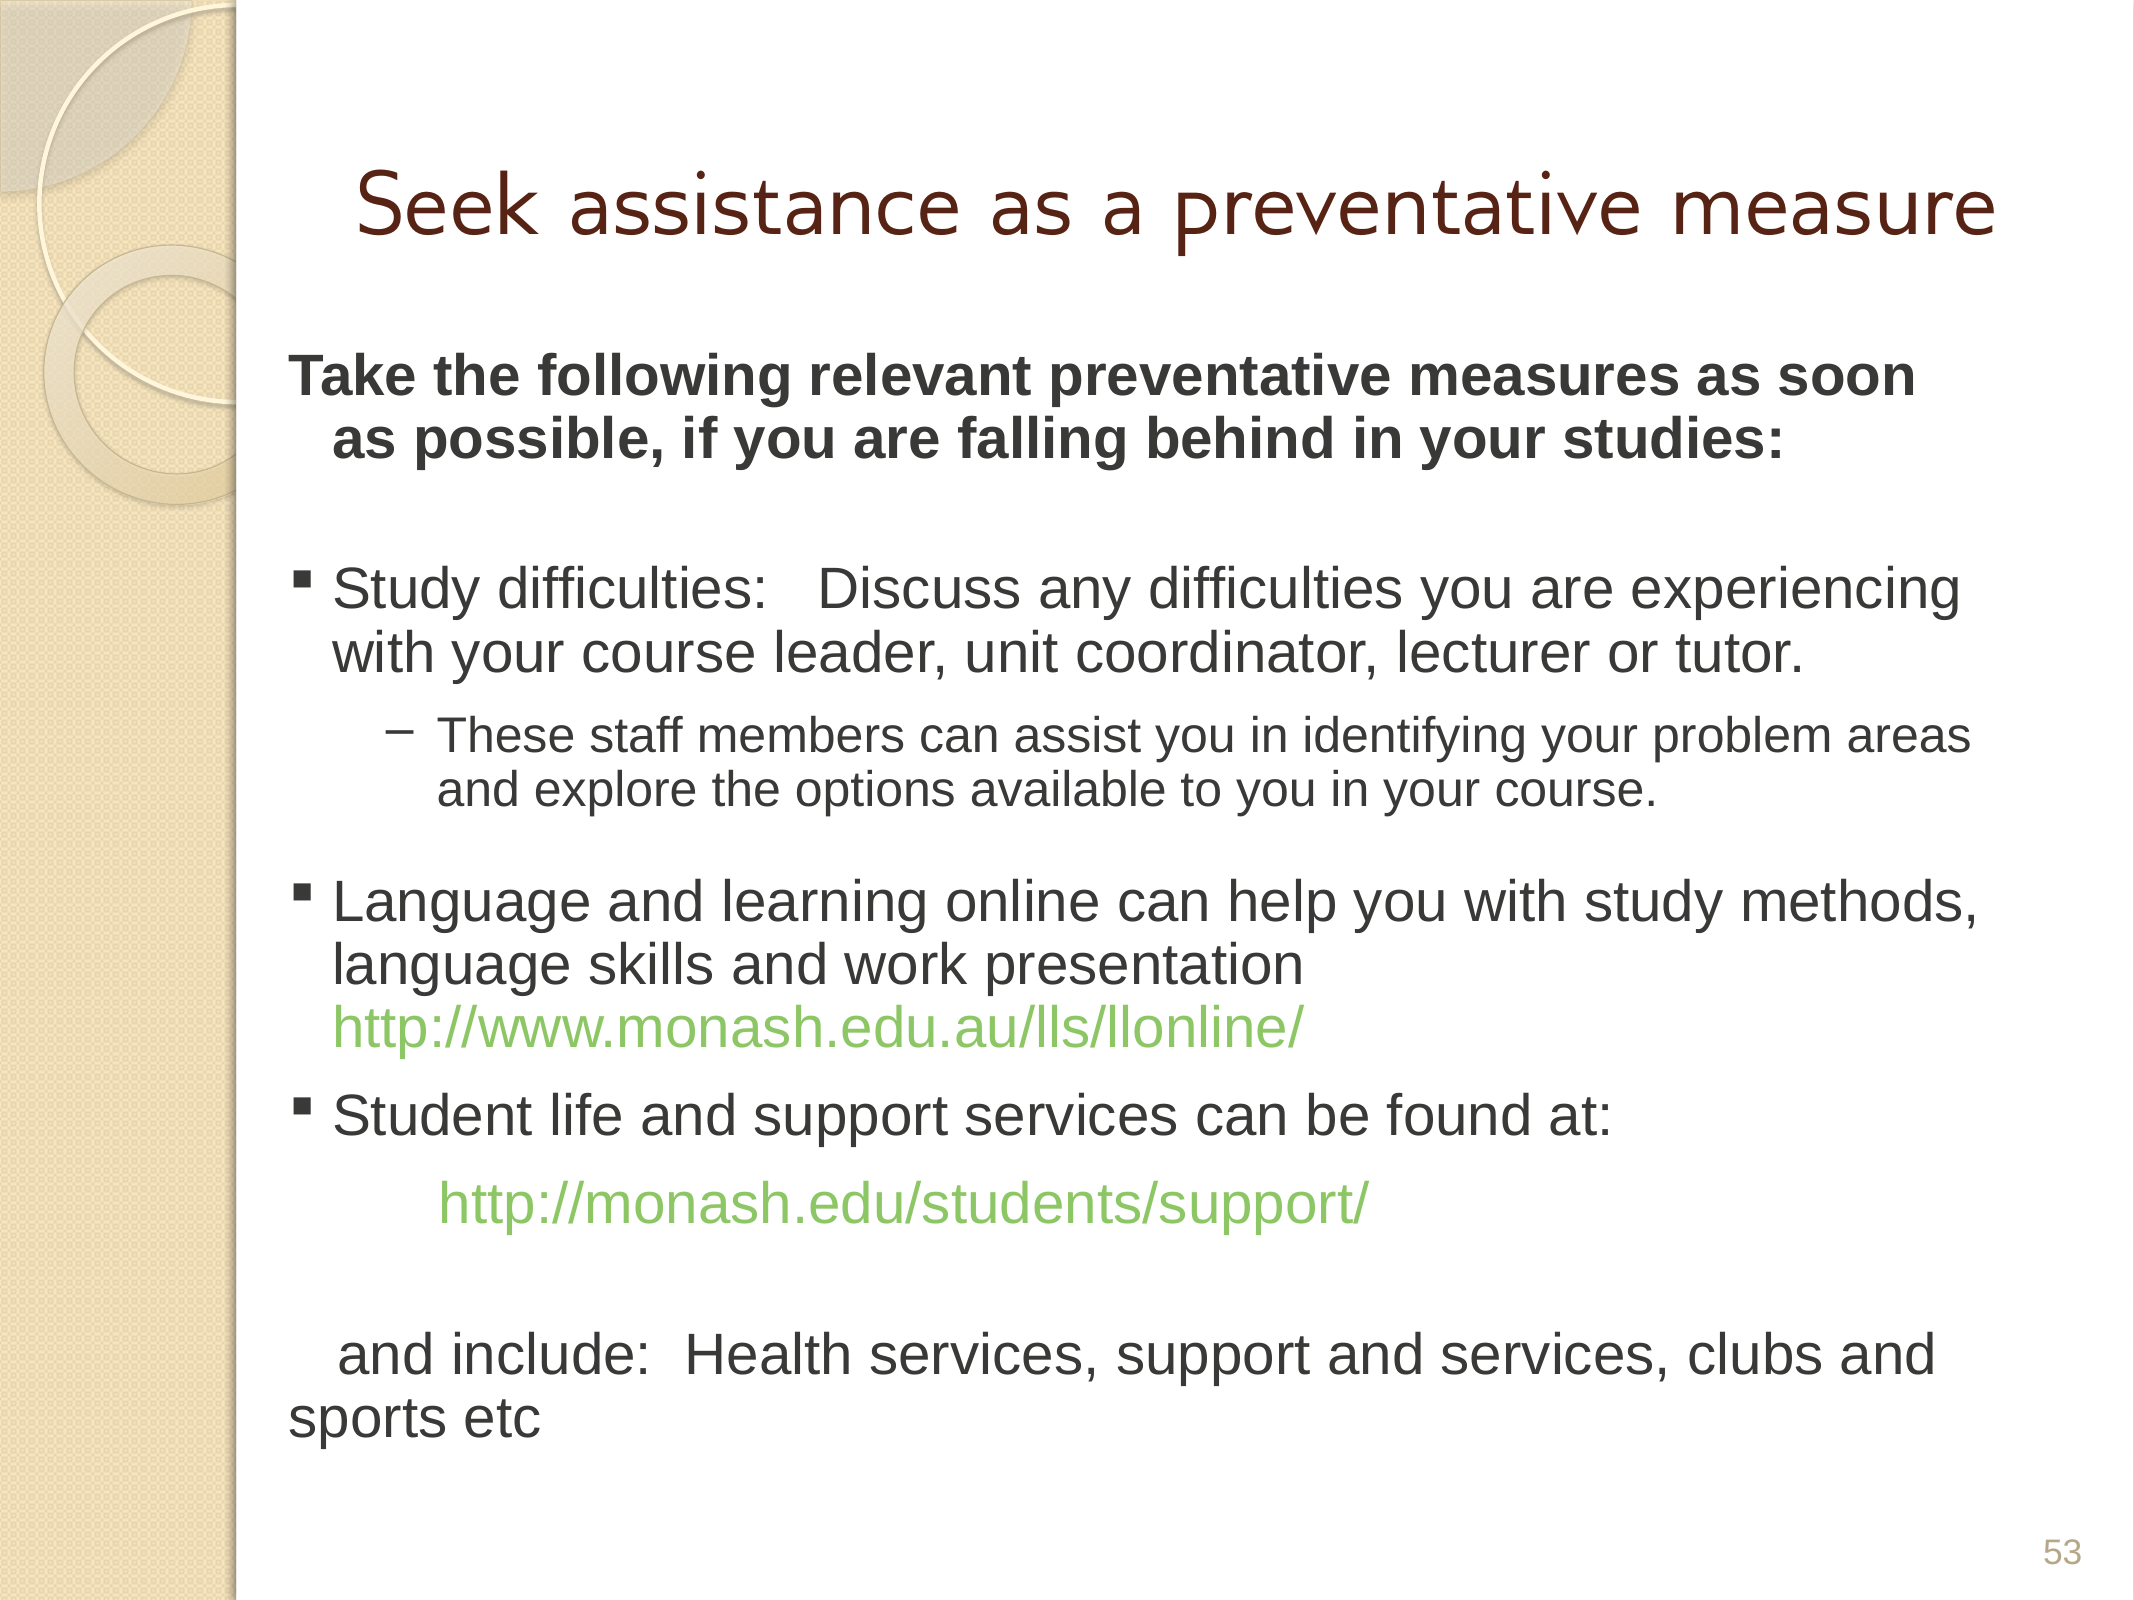

# Seek assistance as a preventative measure

Take the following relevant preventative measures as soon as possible, if you are falling behind in your studies:
Study difficulties:   Discuss any difficulties you are experiencing with your course leader, unit coordinator, lecturer or tutor.
These staff members can assist you in identifying your problem areas and explore the options available to you in your course.
Language and learning online can help you with study methods, language skills and work presentation
http://www.monash.edu.au/lls/llonline/
Student life and support services can be found at:
	http://monash.edu/students/support/
   and include:  Health services, support and services, clubs and sports etc

53